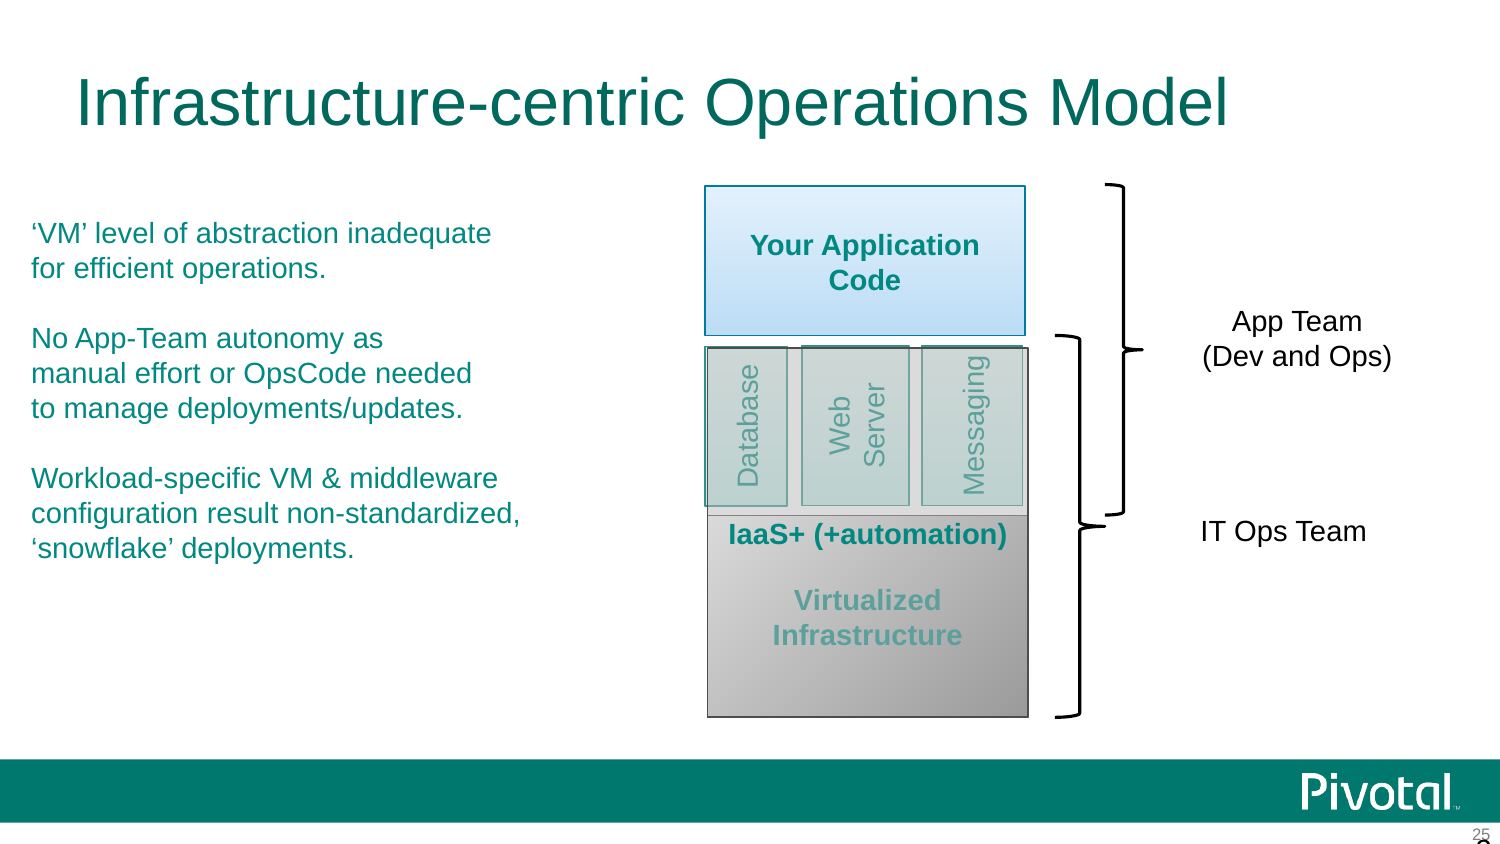

# Infrastructure-centric Operations Model

App Team
(Dev and Ops)

Your Application Code
‘VM’ level of abstraction inadequate
for efficient operations.

No App-Team autonomy as
manual effort or OpsCode needed
to manage deployments/updates.

Workload-specific VM & middleware
configuration result non-standardized,
‘snowflake’ deployments.

IT Ops Team

Database

Web Server

Messaging

IaaS+ (+automation)

Virtualized Infrastructure
25